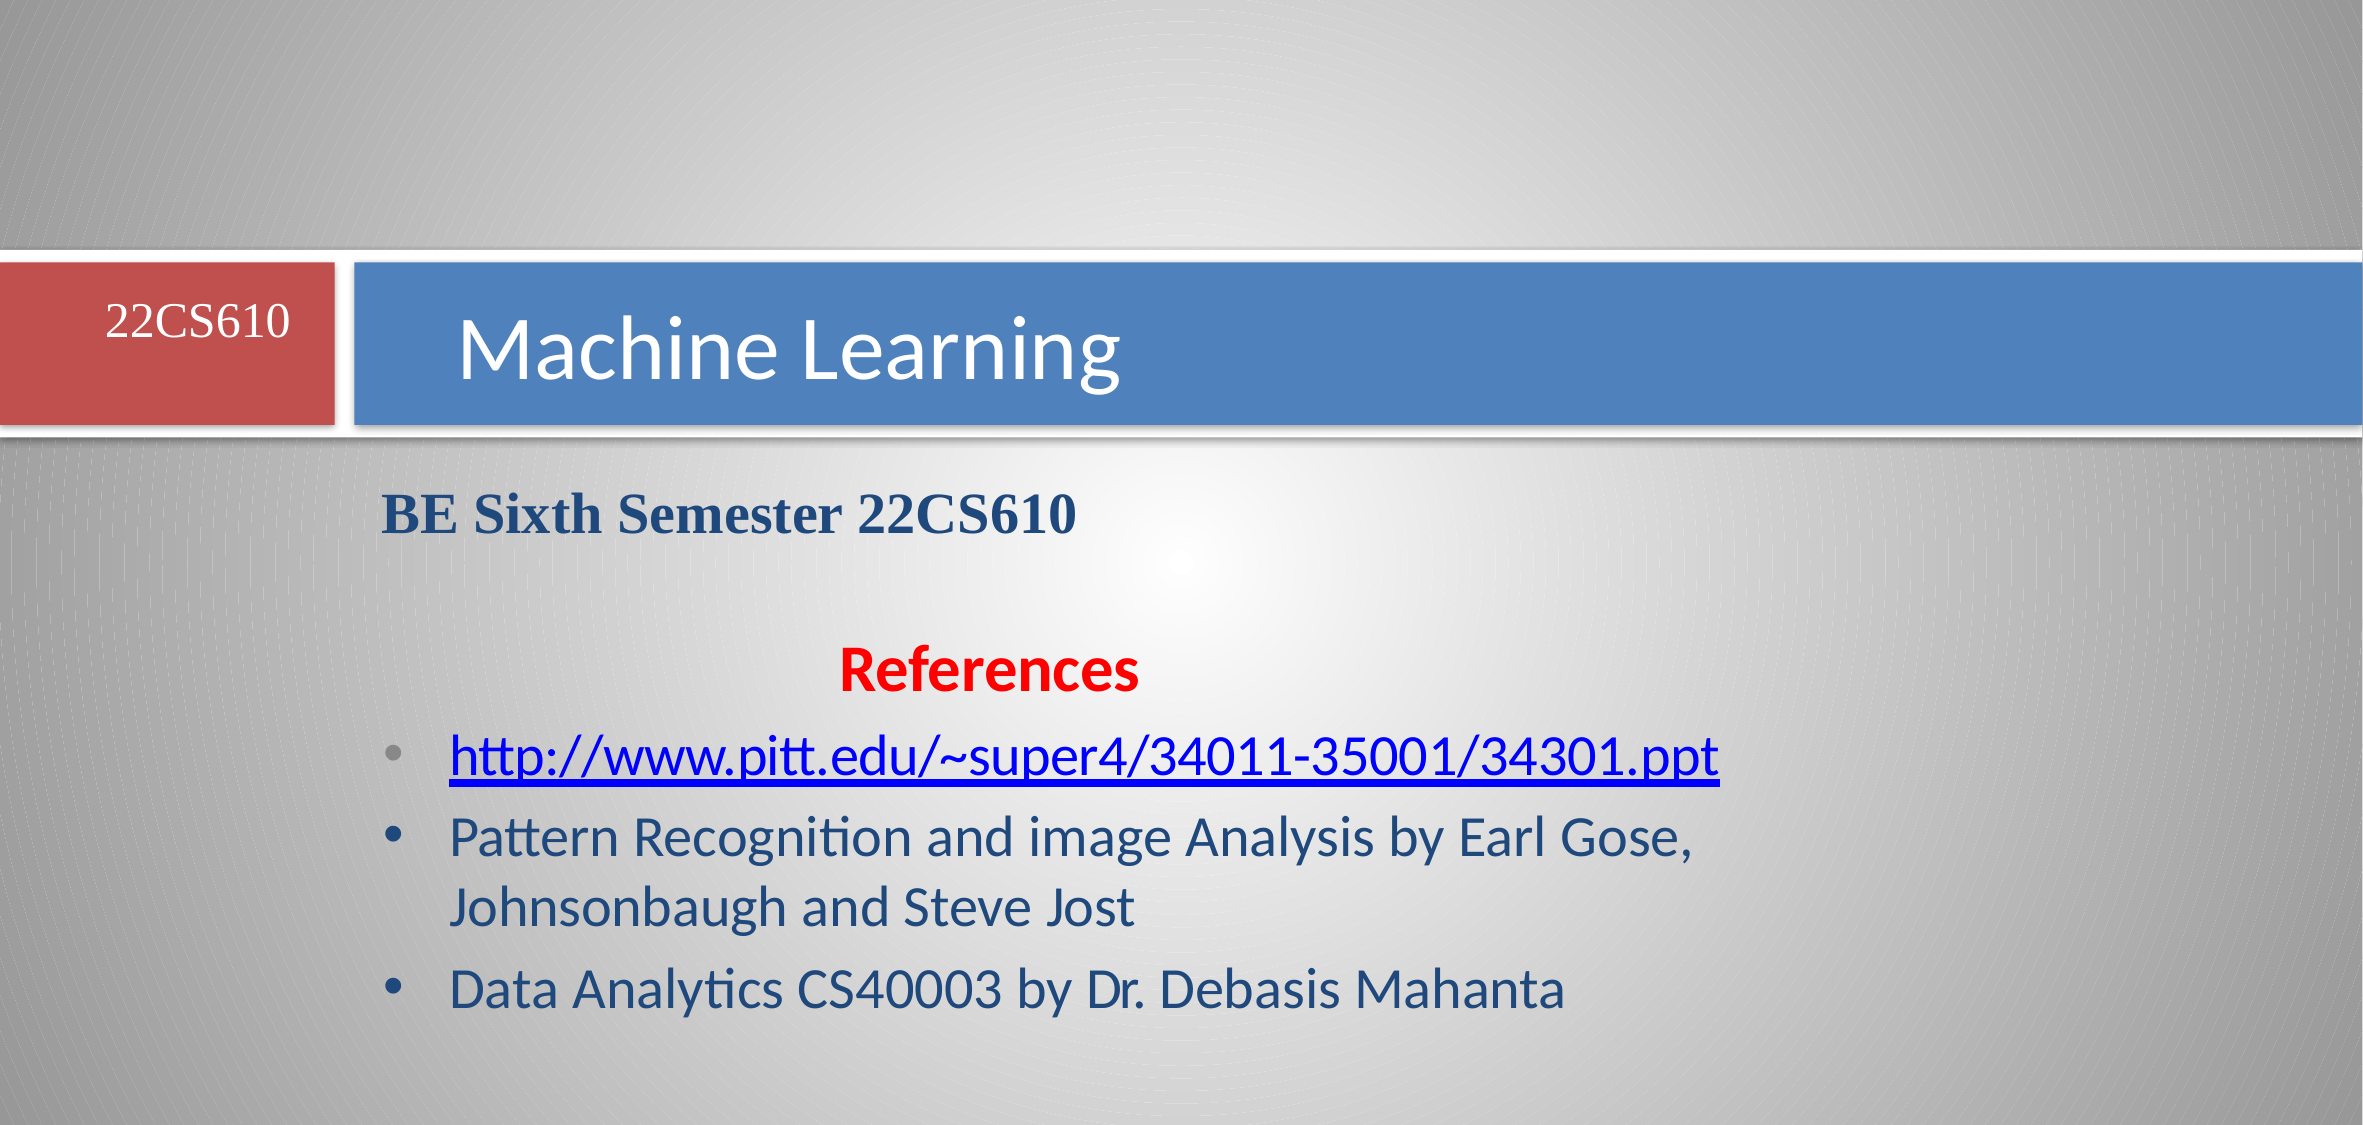

22CS610
# Machine Learning
BE Sixth Semester 22CS610

                               References
http://www.pitt.edu/~super4/34011-35001/34301.ppt
Pattern Recognition and image Analysis by Earl Gose, Johnsonbaugh and Steve Jost
Data Analytics CS40003 by Dr. Debasis Mahanta